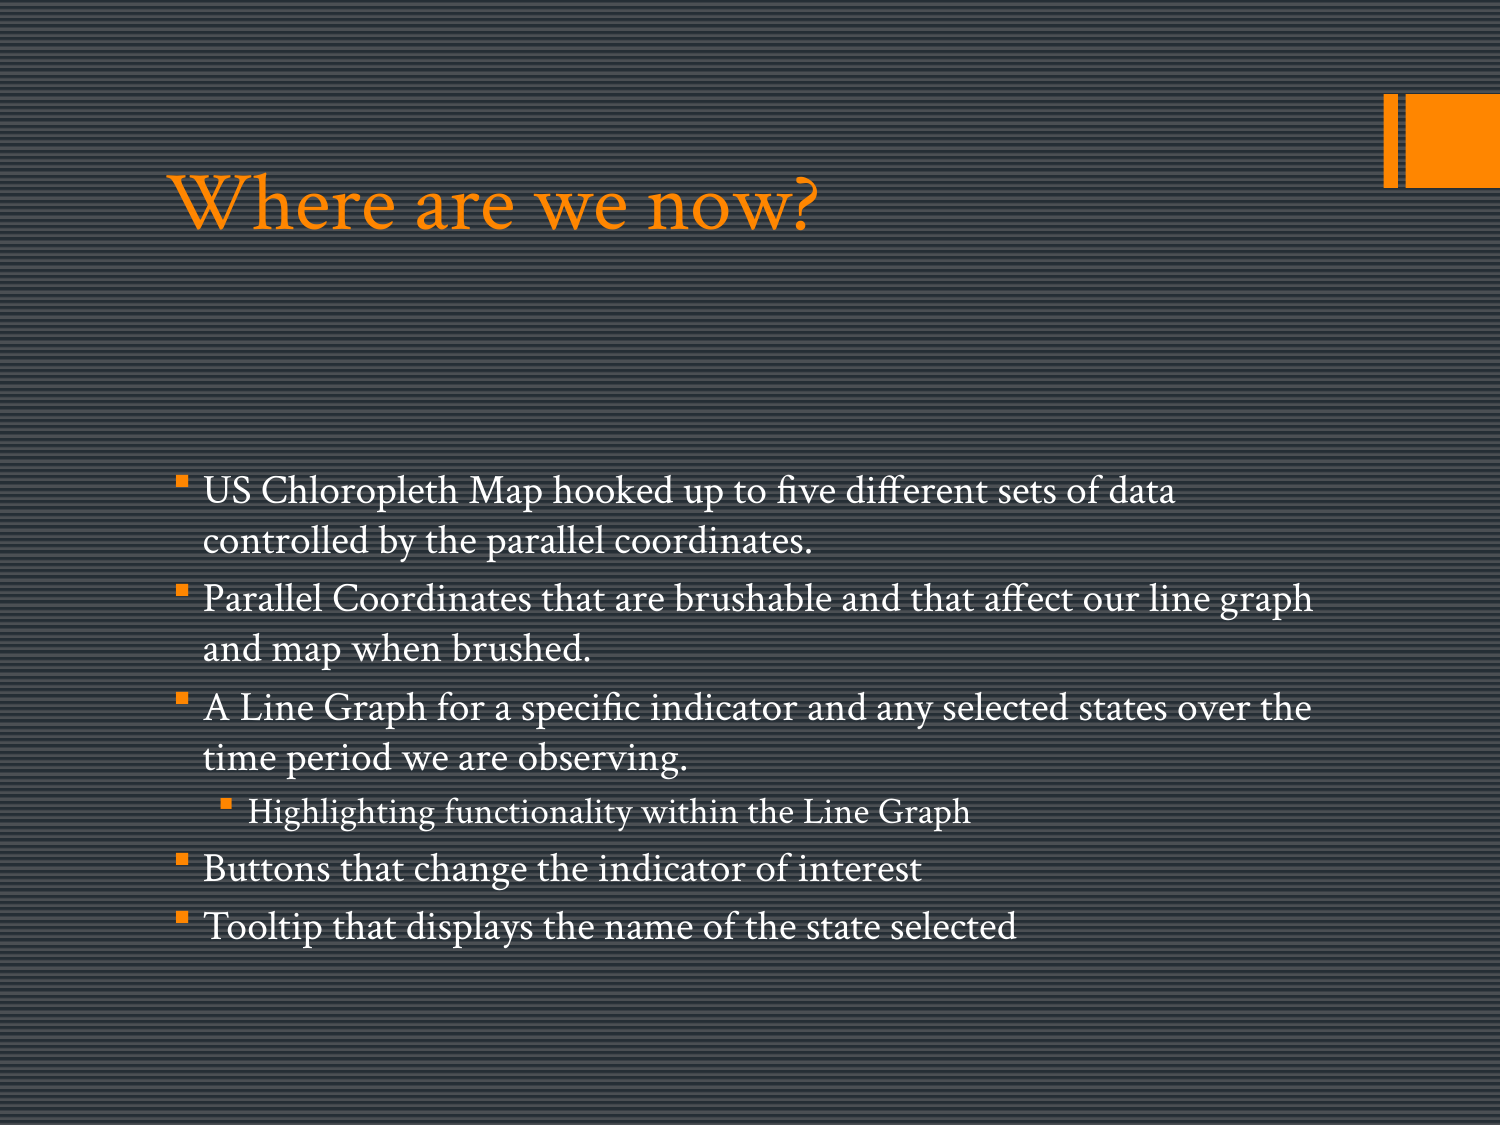

# Where are we now?
US Chloropleth Map hooked up to five different sets of data controlled by the parallel coordinates.
Parallel Coordinates that are brushable and that affect our line graph and map when brushed.
A Line Graph for a specific indicator and any selected states over the time period we are observing.
Highlighting functionality within the Line Graph
Buttons that change the indicator of interest
Tooltip that displays the name of the state selected